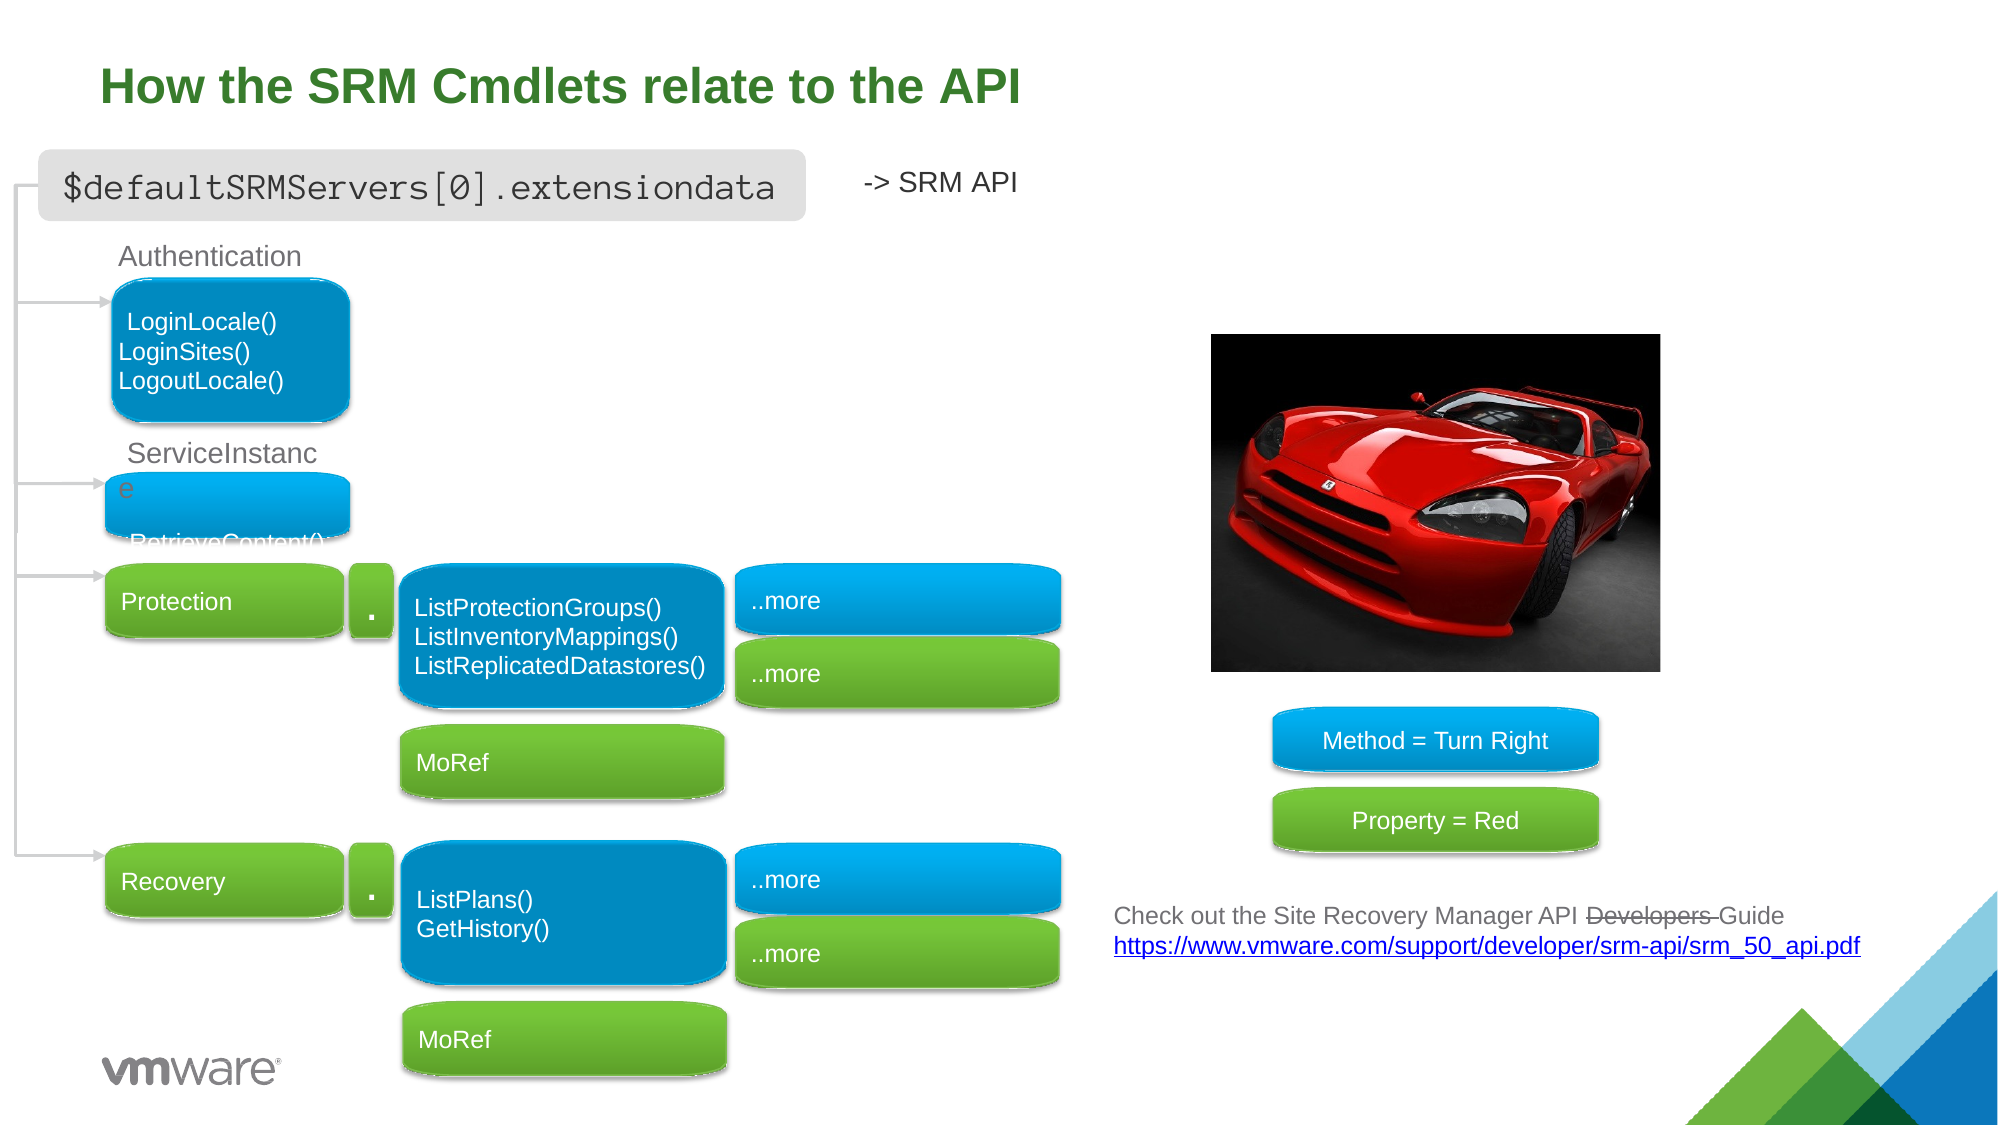

# How the SRM Cmdlets relate to the API

$defaultSRMServers[0].extensiondata
Authentication
-> SRM API

LoginLocale()  LoginSites()  LogoutLocale()

ServiceInstance
RetrieveContent()

.

..more
Protection
ListProtectionGroups()  ListInventoryMappings()  ListReplicatedDatastores()

..more

Method = Turn Right

MoRef

Property = Red

.

..more
Recovery
ListPlans()  GetHistory()
Check out the Site Recovery Manager API Developers Guide  https://www.vmware.com/support/developer/srm-api/srm_50_api.pdf

..more

MoRef